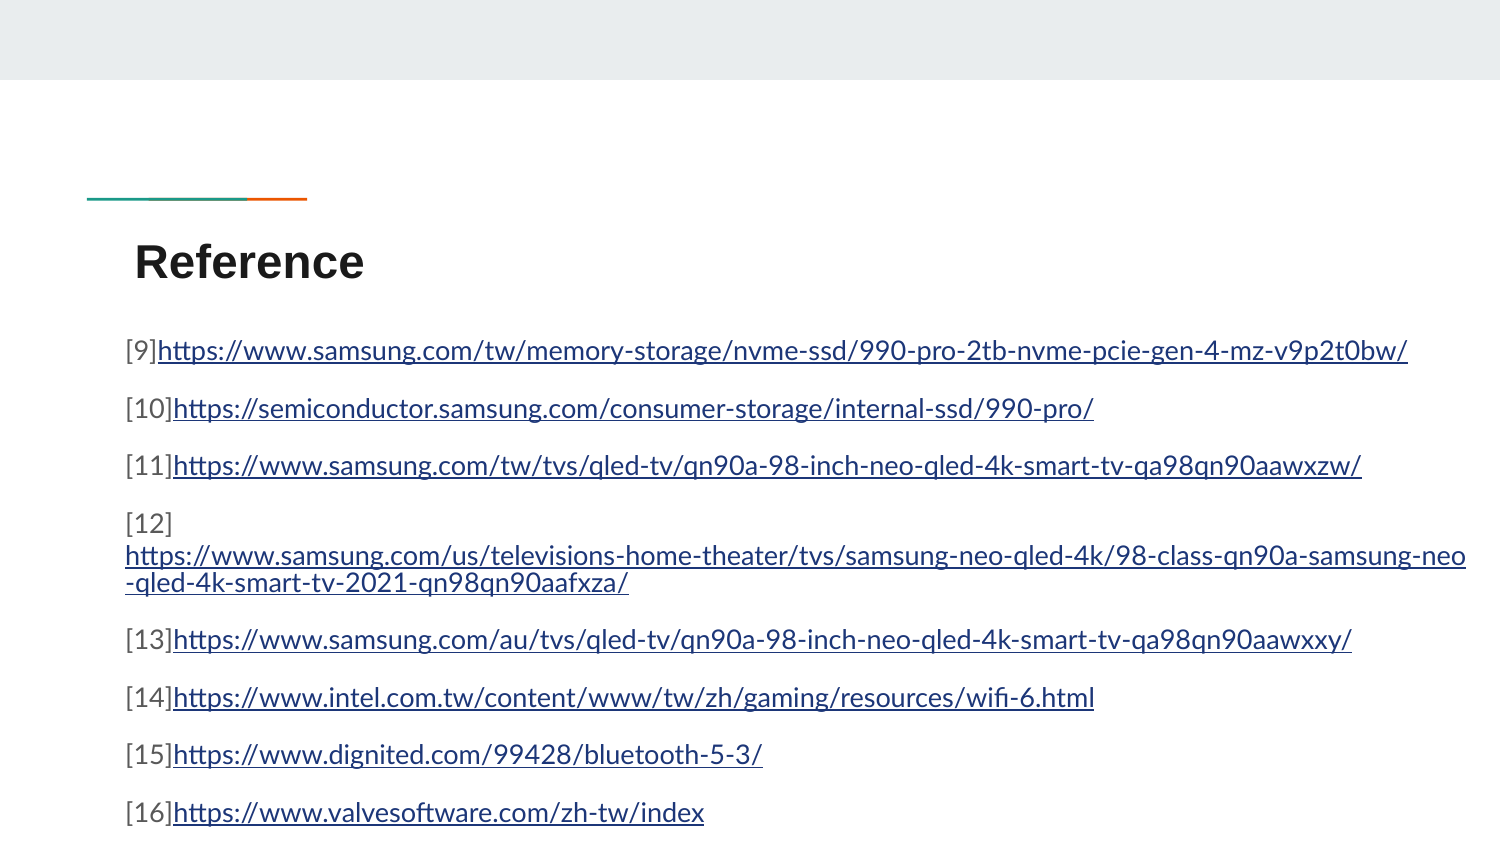

# Reference
[9]https://www.samsung.com/tw/memory-storage/nvme-ssd/990-pro-2tb-nvme-pcie-gen-4-mz-v9p2t0bw/
[10]https://semiconductor.samsung.com/consumer-storage/internal-ssd/990-pro/
[11]https://www.samsung.com/tw/tvs/qled-tv/qn90a-98-inch-neo-qled-4k-smart-tv-qa98qn90aawxzw/
[12]https://www.samsung.com/us/televisions-home-theater/tvs/samsung-neo-qled-4k/98-class-qn90a-samsung-neo-qled-4k-smart-tv-2021-qn98qn90aafxza/
[13]https://www.samsung.com/au/tvs/qled-tv/qn90a-98-inch-neo-qled-4k-smart-tv-qa98qn90aawxxy/
[14]https://www.intel.com.tw/content/www/tw/zh/gaming/resources/wifi-6.html
[15]https://www.dignited.com/99428/bluetooth-5-3/
[16]https://www.valvesoftware.com/zh-tw/index